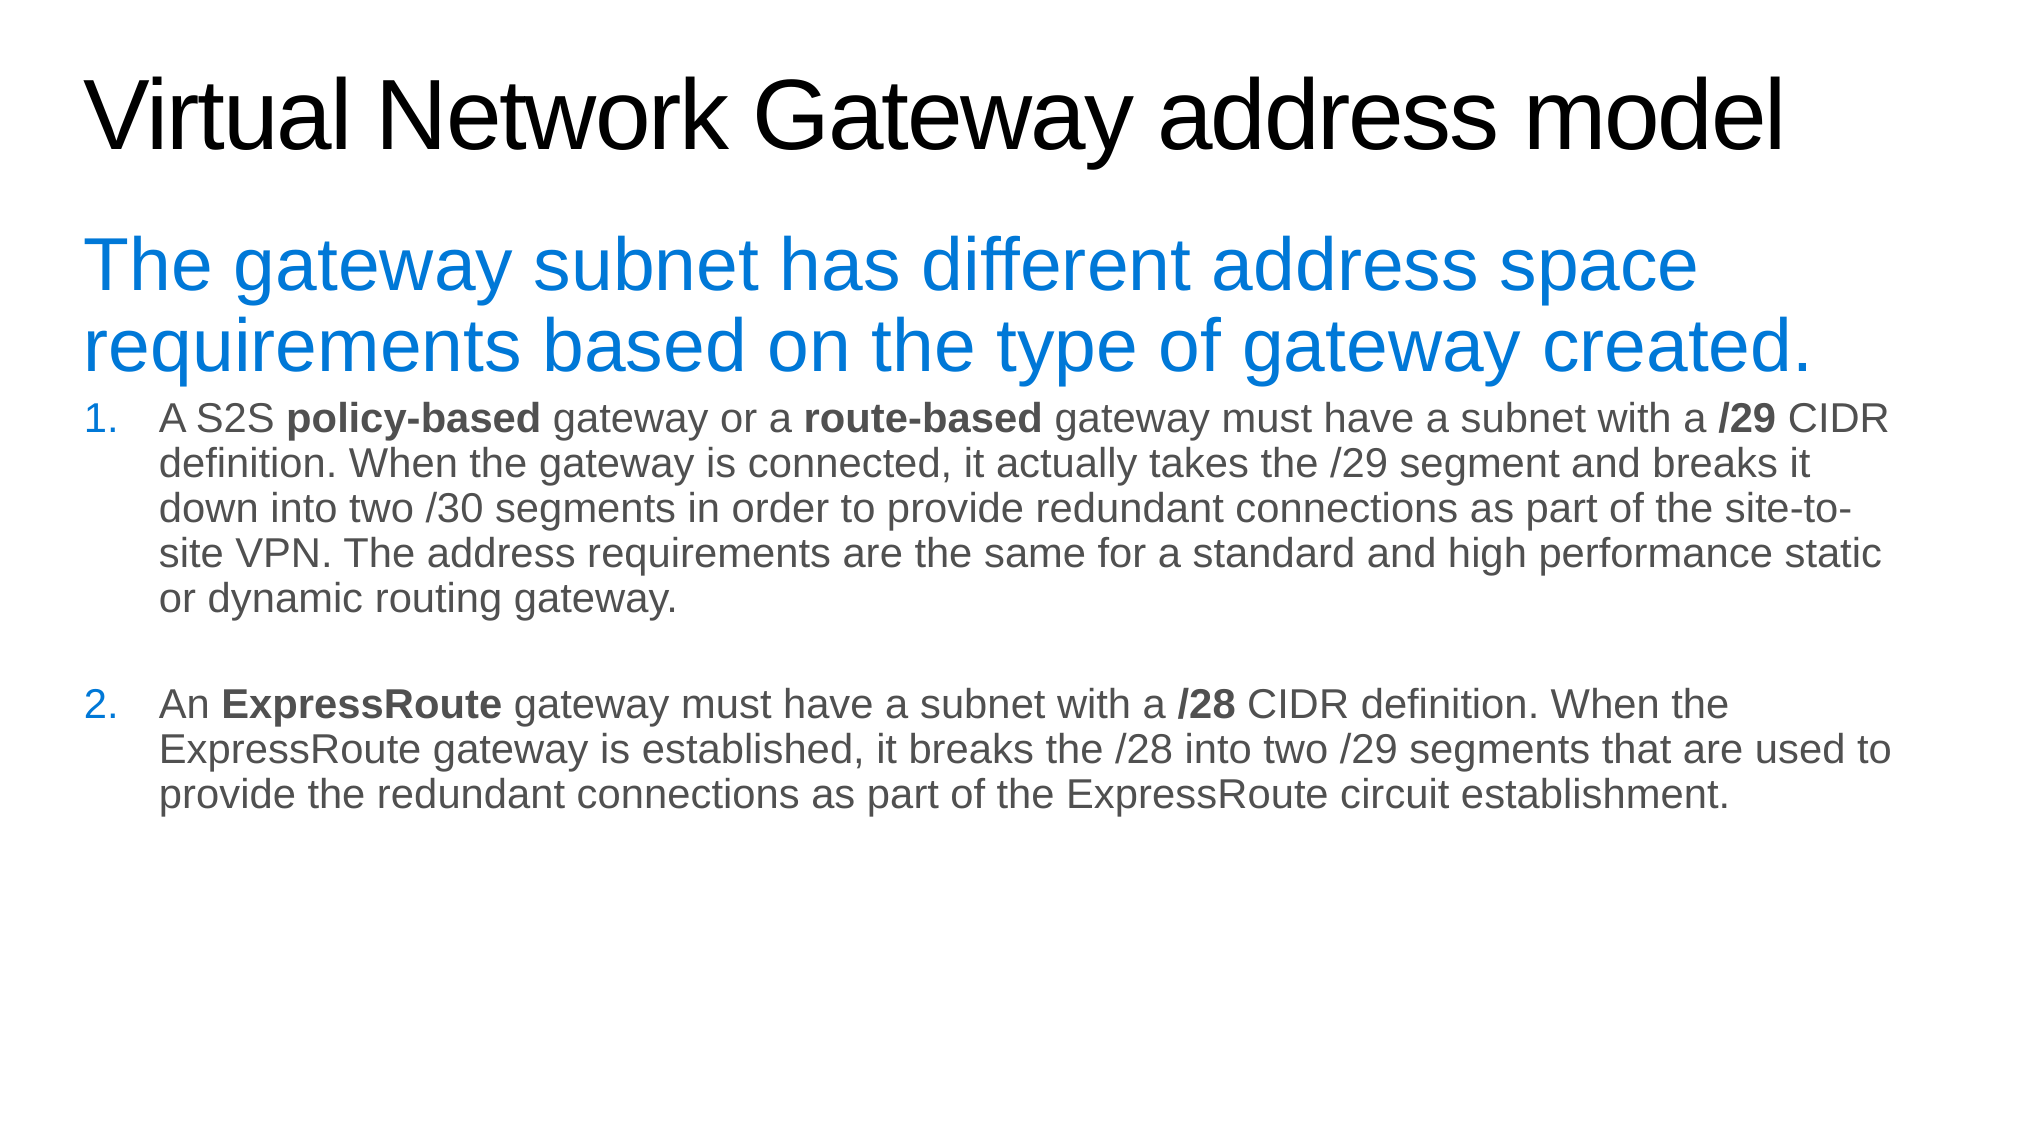

# Virtual Network Gateway address model
The gateway subnet has different address space requirements based on the type of gateway created.
A S2S policy-based gateway or a route-based gateway must have a subnet with a /29 CIDR definition. When the gateway is connected, it actually takes the /29 segment and breaks it down into two /30 segments in order to provide redundant connections as part of the site-to-site VPN. The address requirements are the same for a standard and high performance static or dynamic routing gateway.

An ExpressRoute gateway must have a subnet with a /28 CIDR definition. When the ExpressRoute gateway is established, it breaks the /28 into two /29 segments that are used to provide the redundant connections as part of the ExpressRoute circuit establishment.